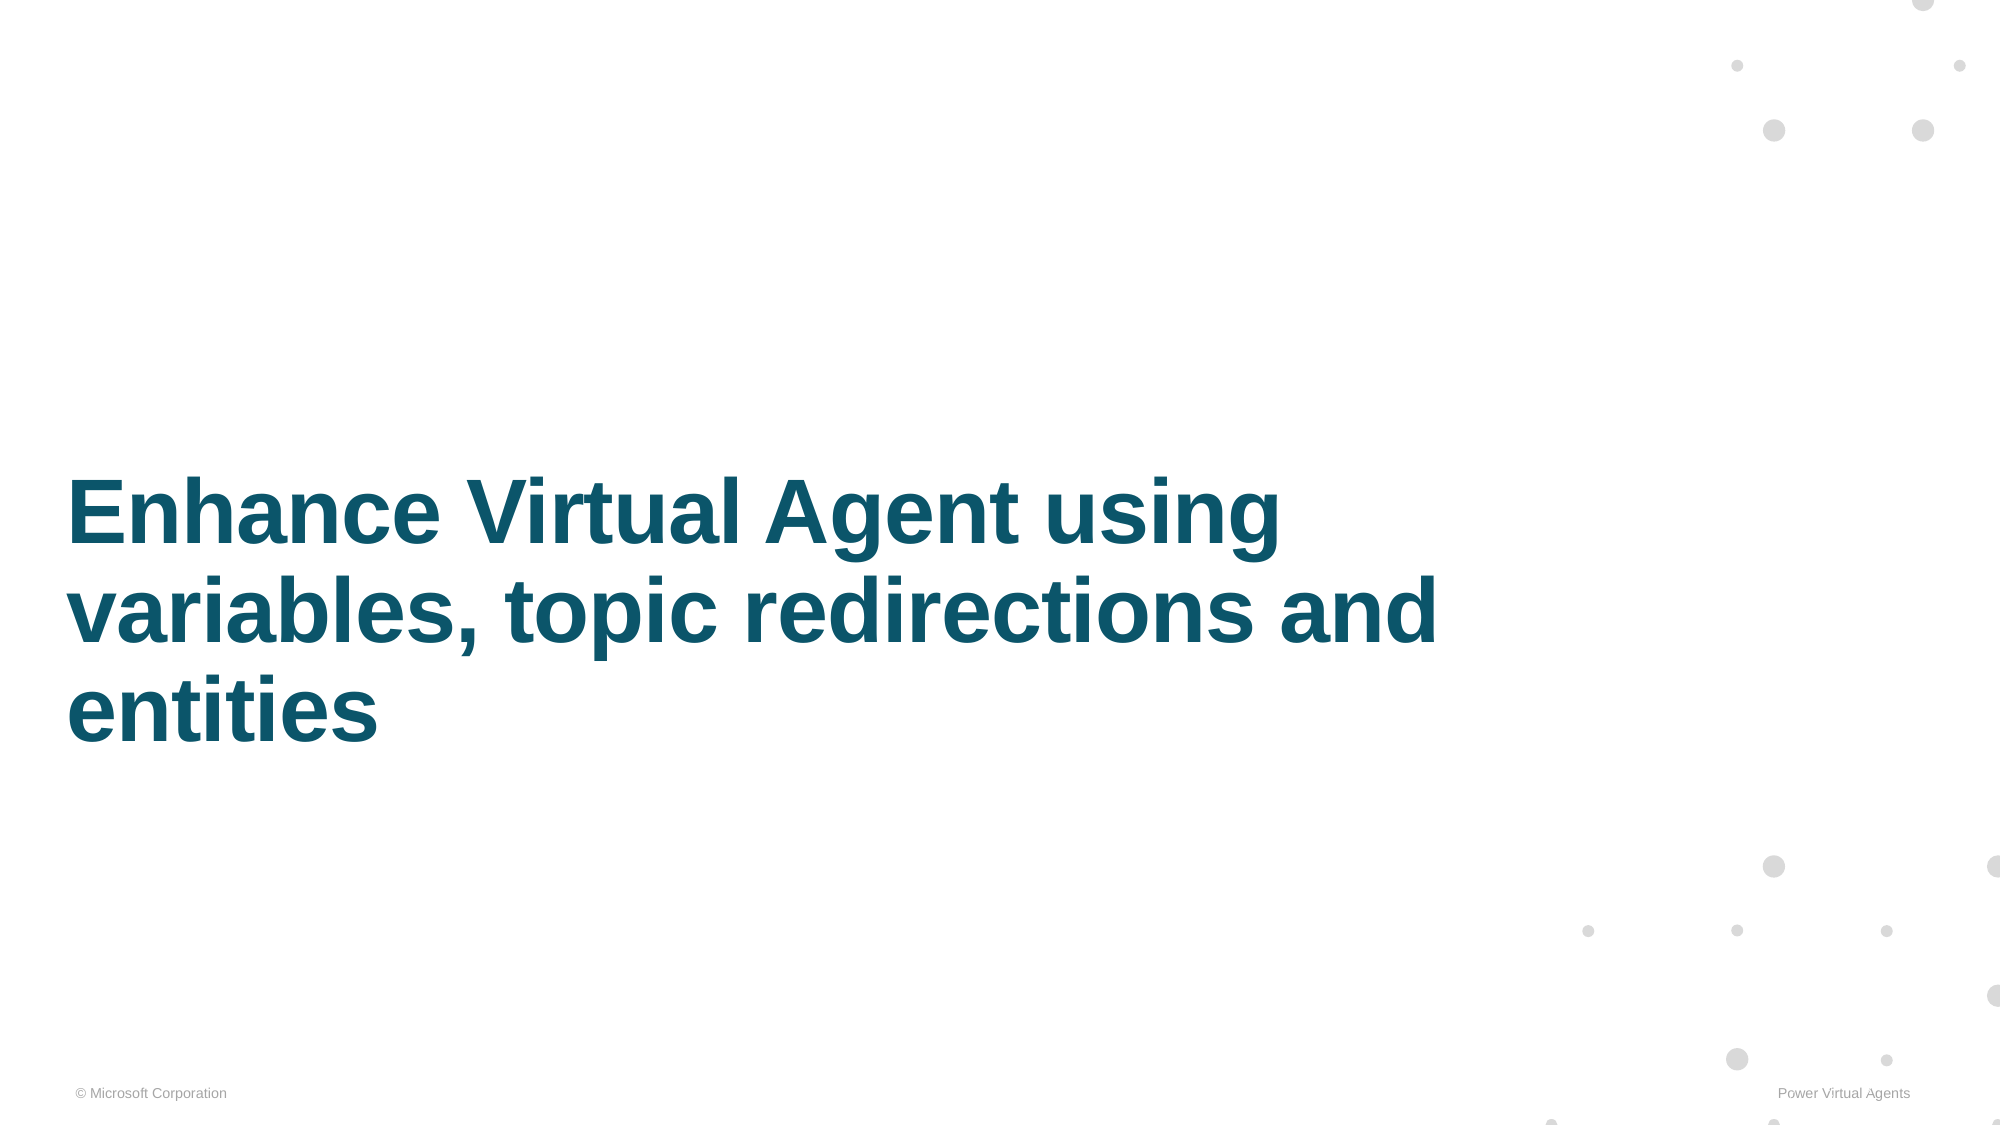

# Enhance Virtual Agent using variables, topic redirections and entities